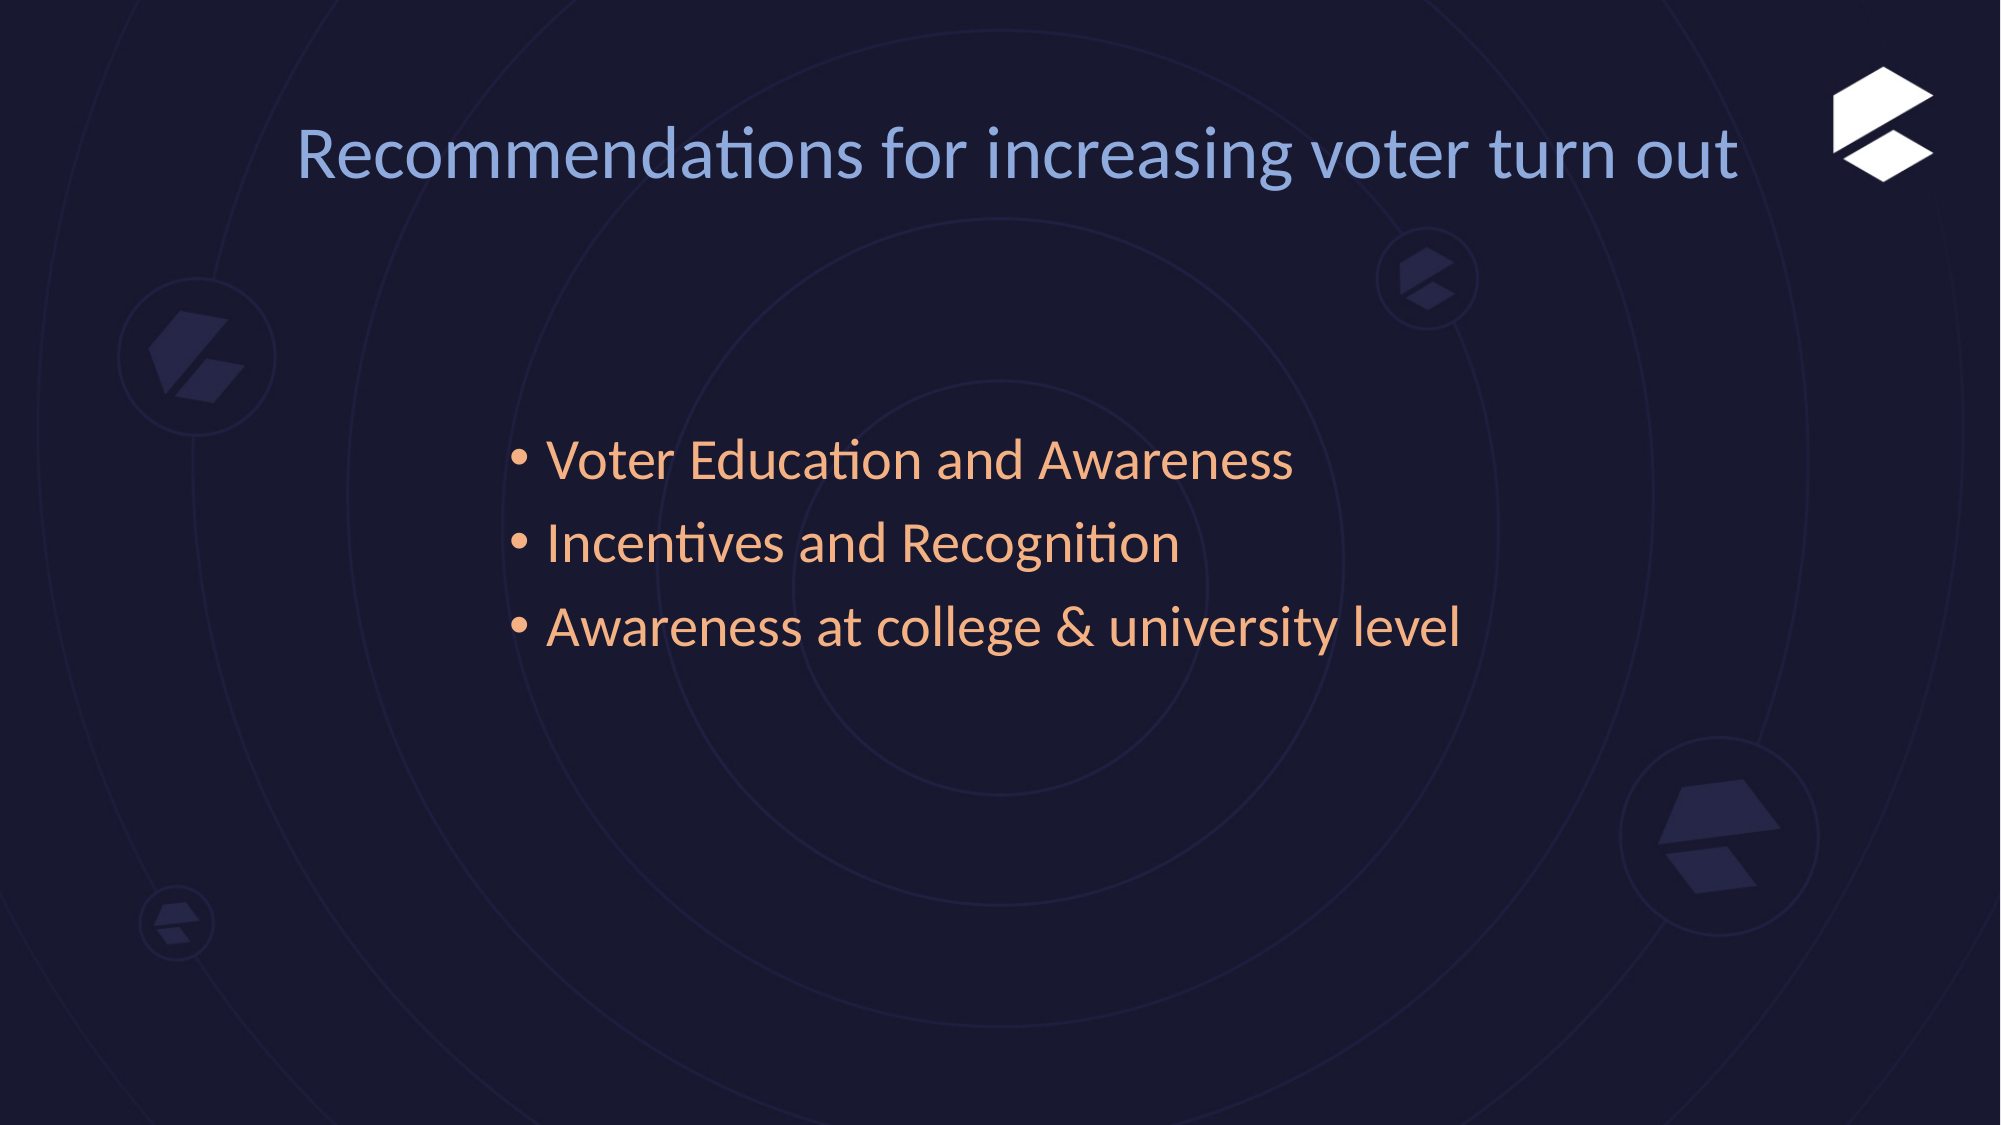

# Recommendations for increasing voter turn out
Voter Education and Awareness
Incentives and Recognition
Awareness at college & university level